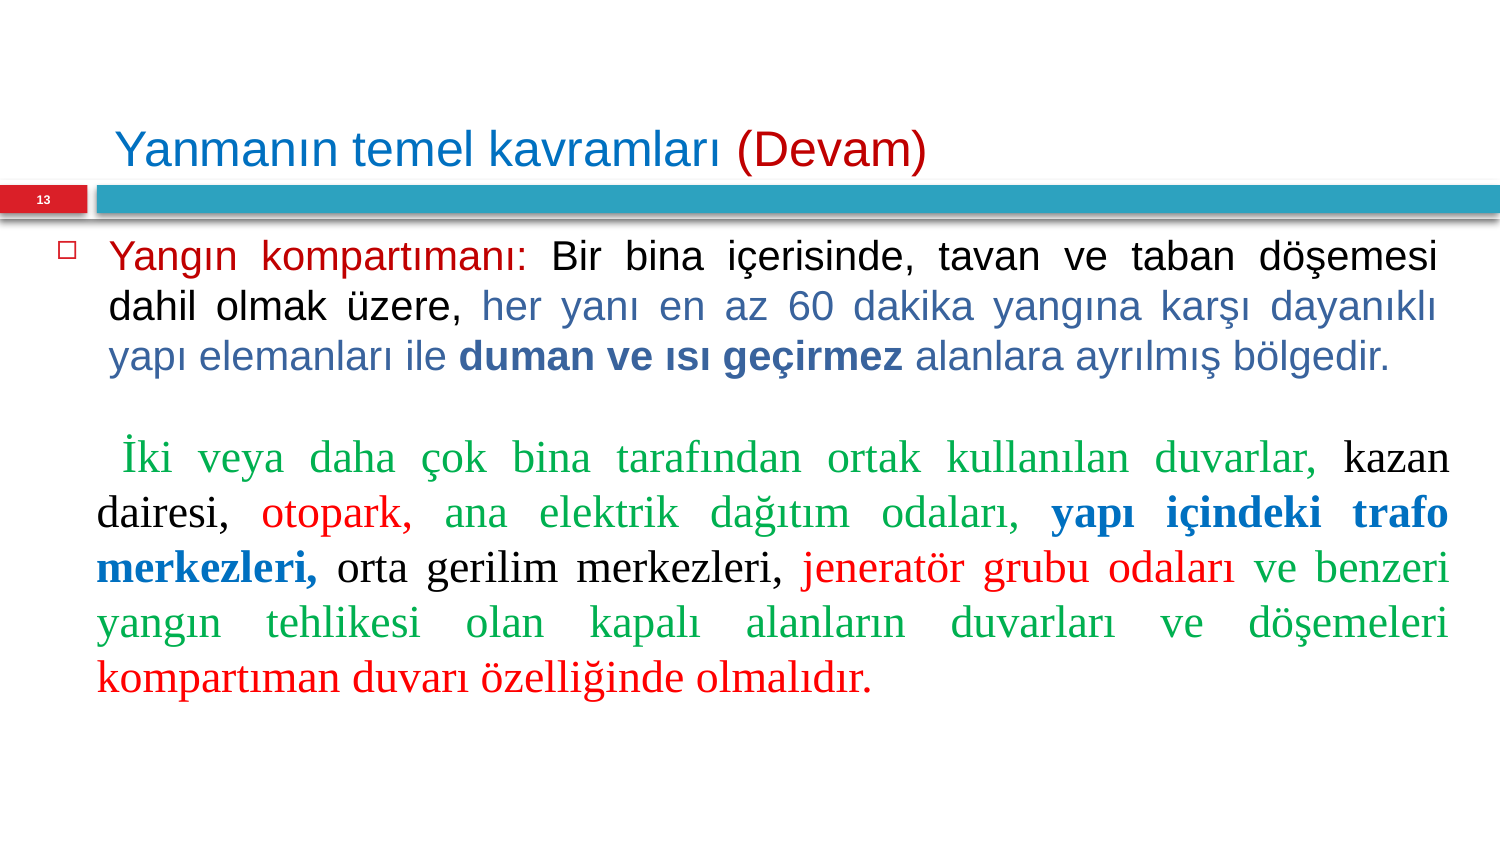

# Yanmanın temel kavramları (Devam)
13
Yangın kompartımanı: Bir bina içerisinde, tavan ve taban döşemesi dahil olmak üzere, her yanı en az 60 dakika yangına karşı dayanıklı yapı elemanları ile duman ve ısı geçirmez alanlara ayrılmış bölgedir.
 İki veya daha çok bina tarafından ortak kullanılan duvarlar, kazan dairesi, otopark, ana elektrik dağıtım odaları, yapı içindeki trafo merkezleri, orta gerilim merkezleri, jeneratör grubu odaları ve benzeri yangın tehlikesi olan kapalı alanların duvarları ve döşemeleri kompartıman duvarı özelliğinde olmalıdır.